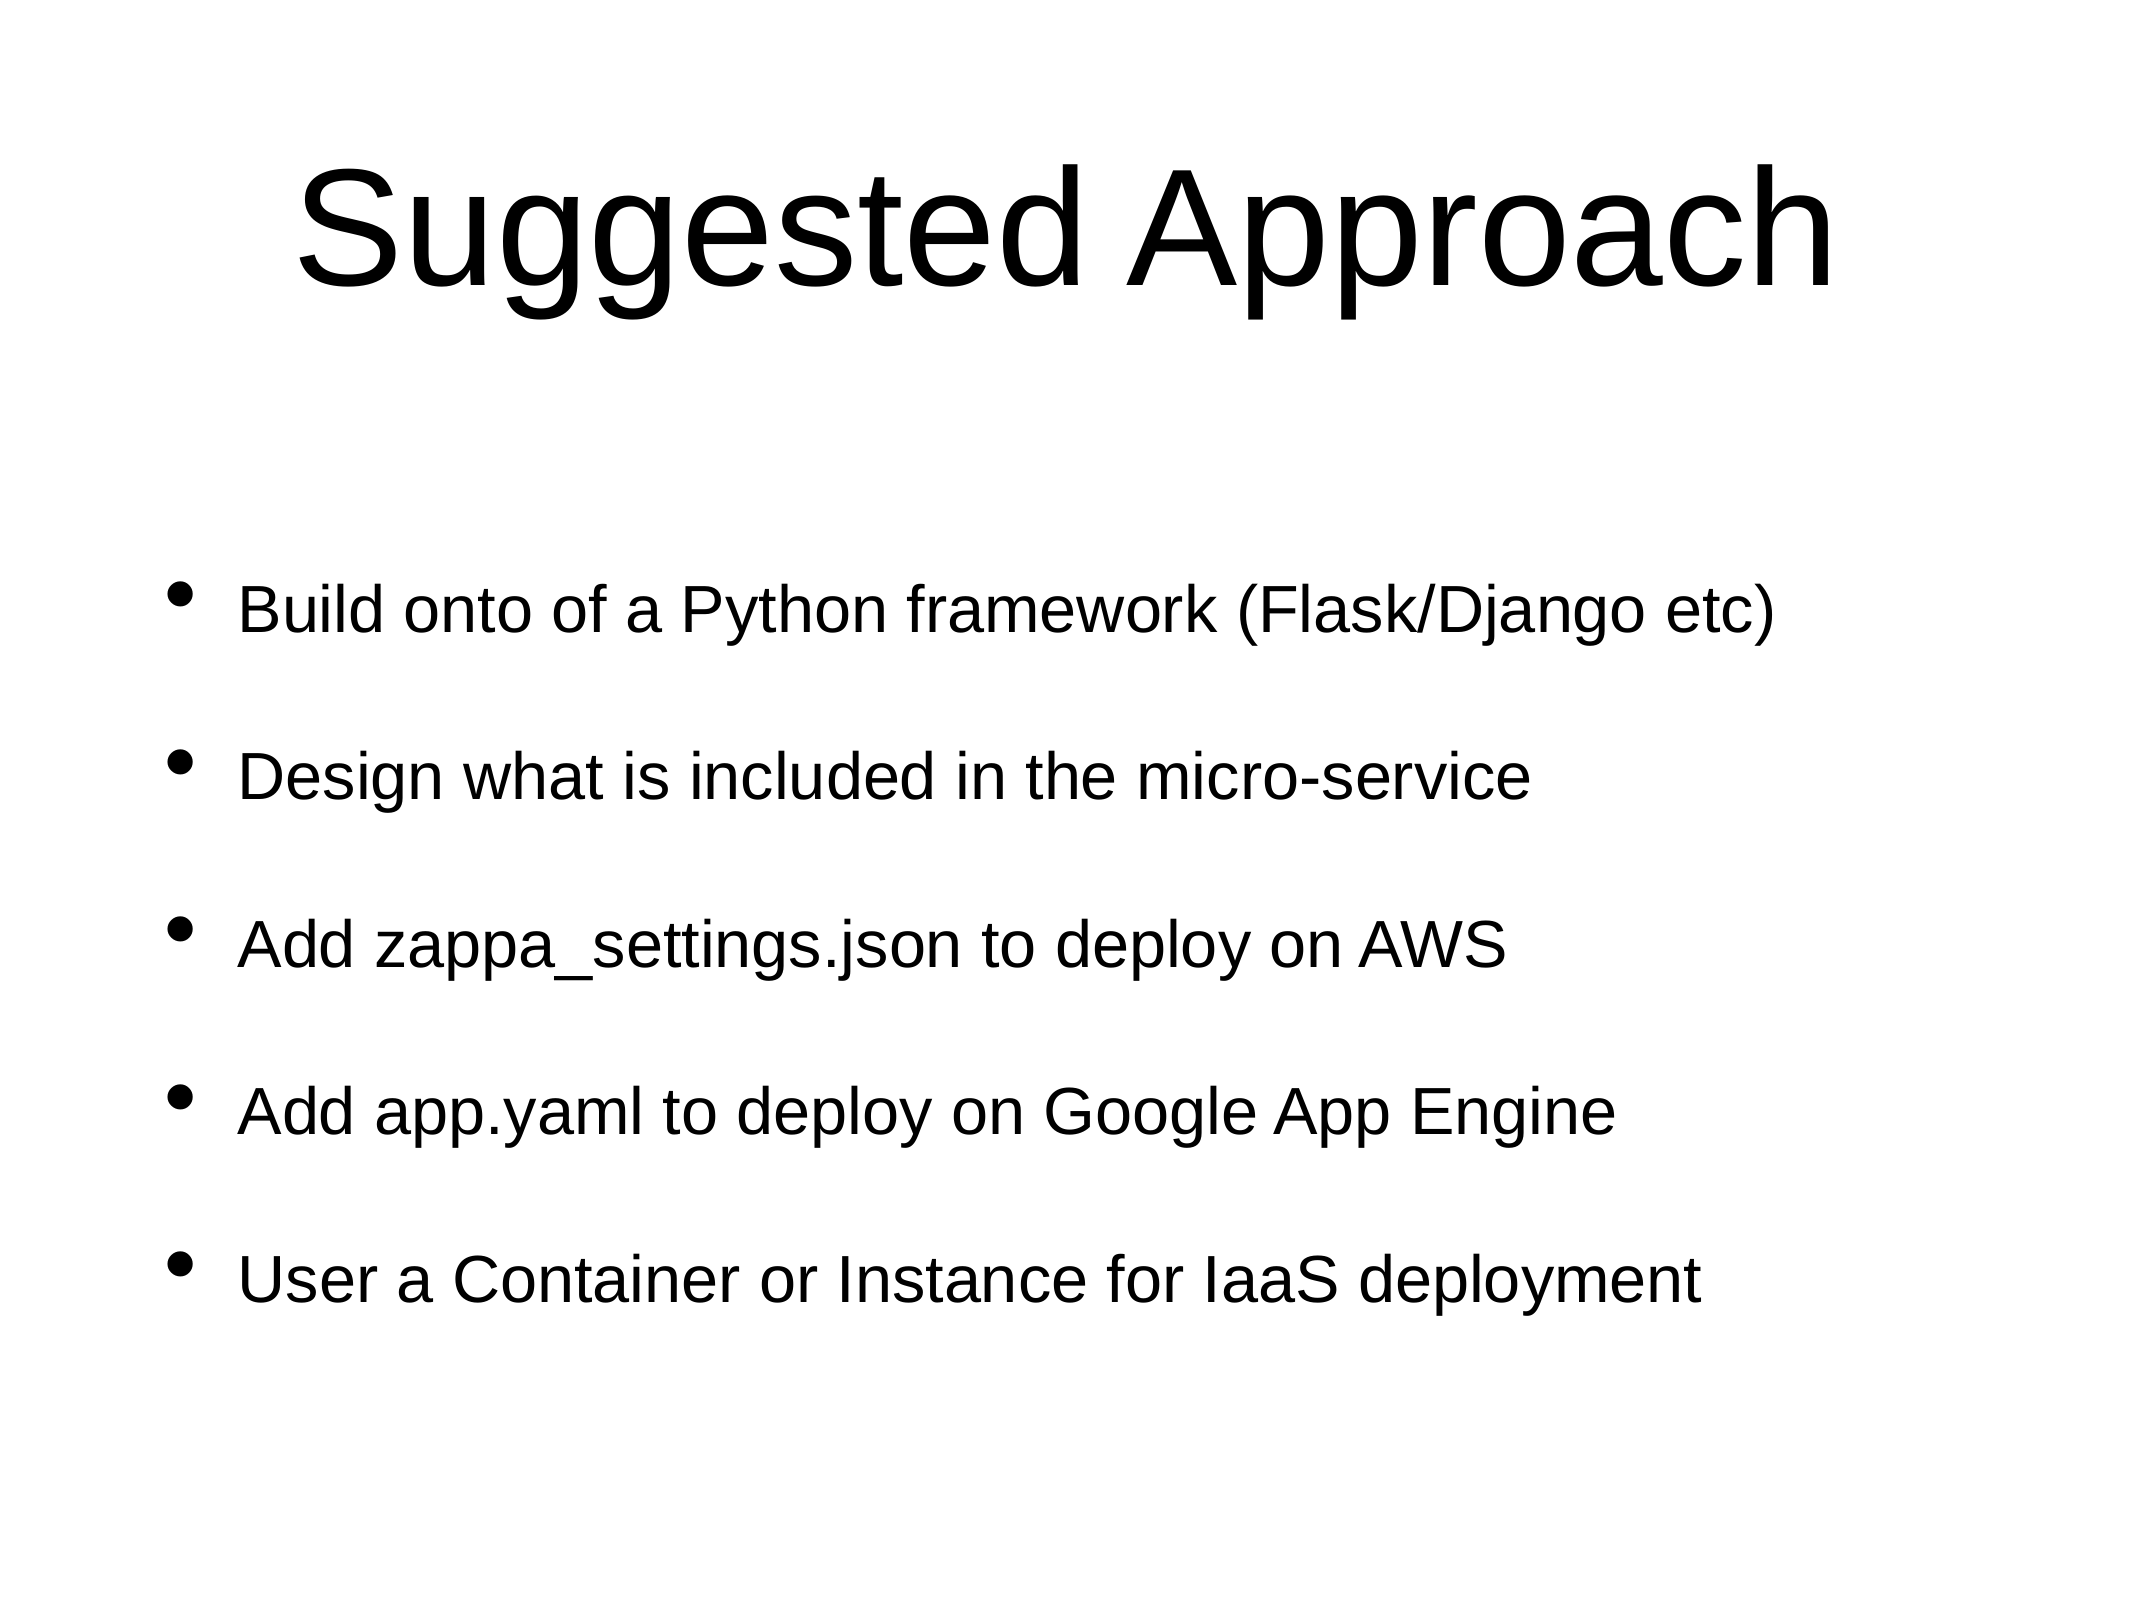

# Suggested Approach
Build onto of a Python framework (Flask/Django etc)
Design what is included in the micro-service
Add zappa_settings.json to deploy on AWS
Add app.yaml to deploy on Google App Engine
User a Container or Instance for IaaS deployment